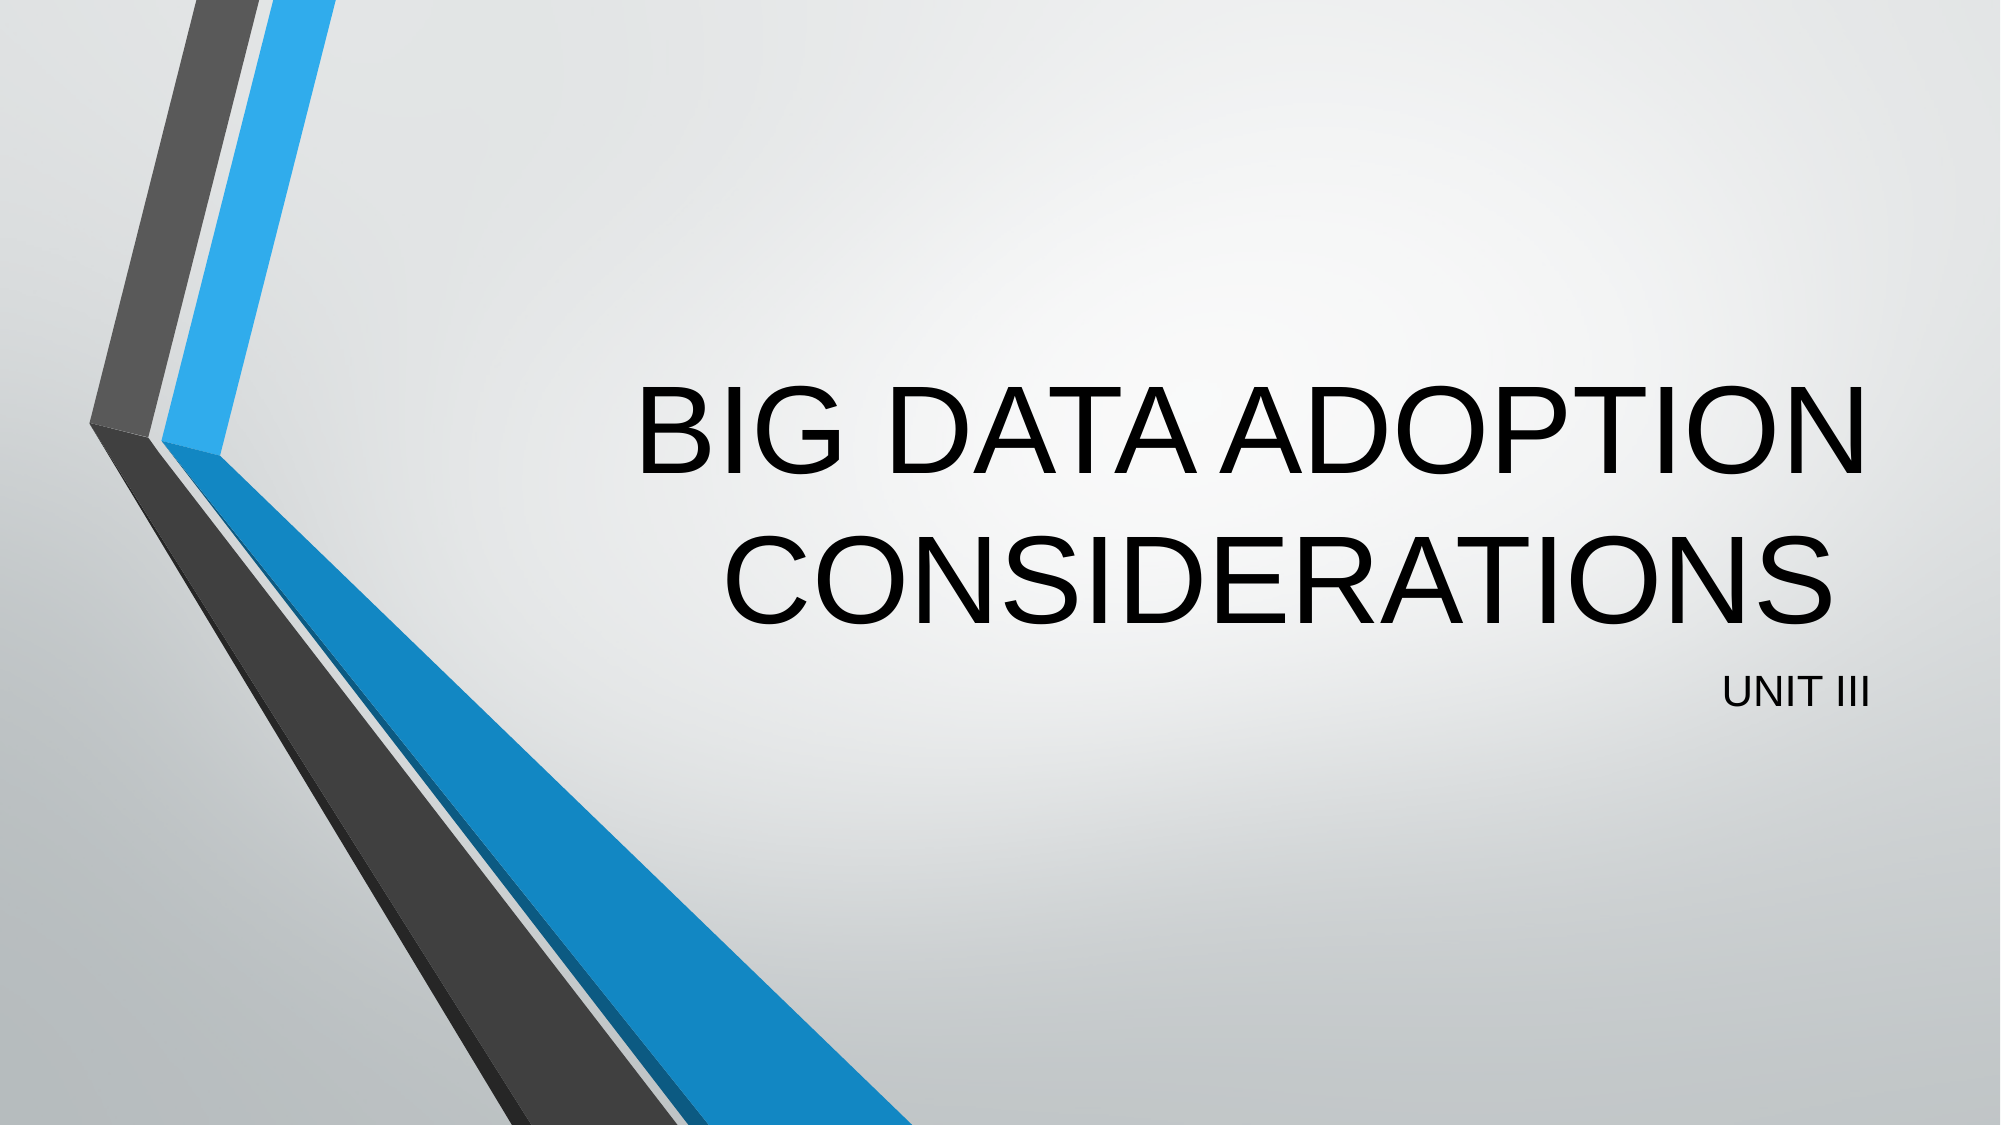

# BIG DATA ADOPTION CONSIDERATIONS
UNIT III